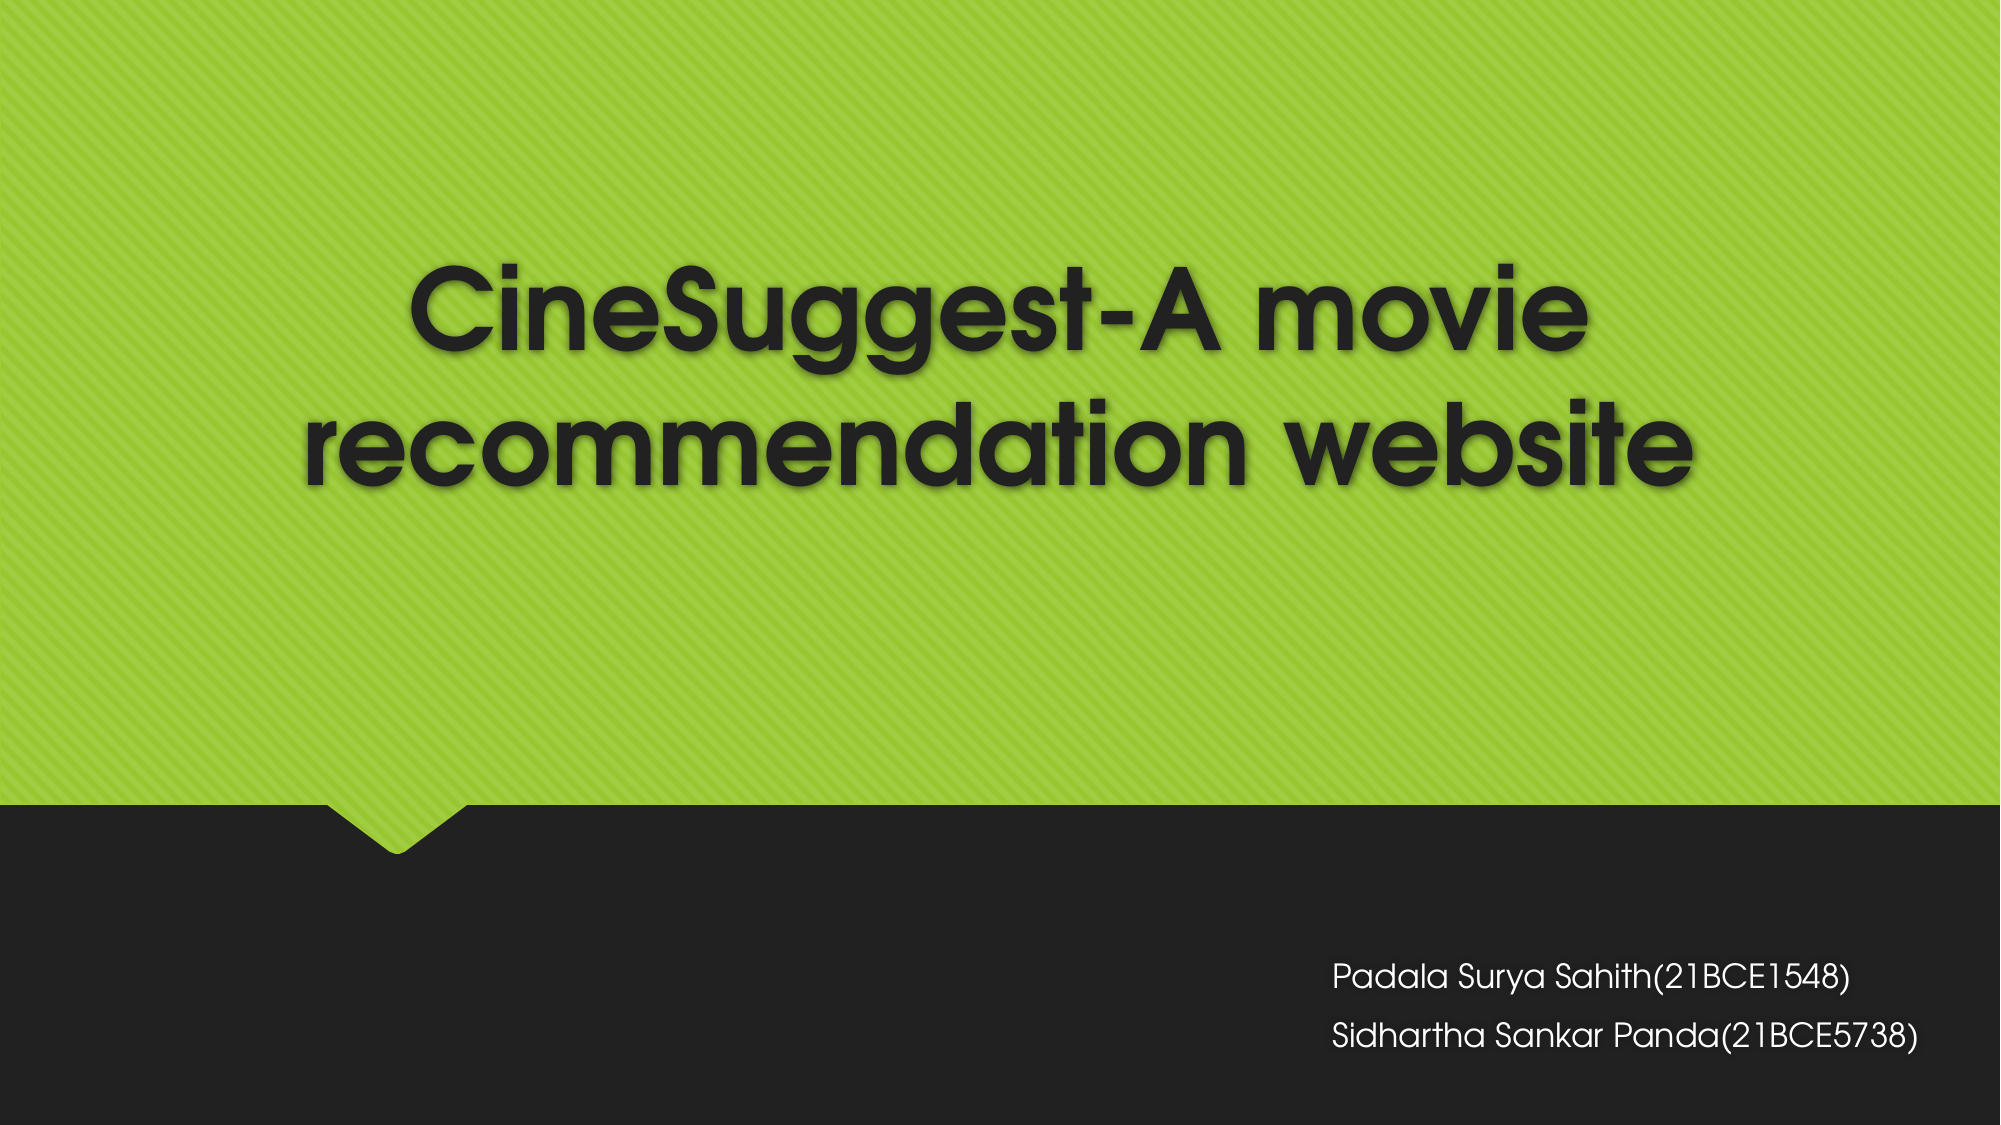

# CineSuggest-A movie recommendation website
Padala Surya Sahith(21BCE1548)
Sidhartha Sankar Panda(21BCE5738)